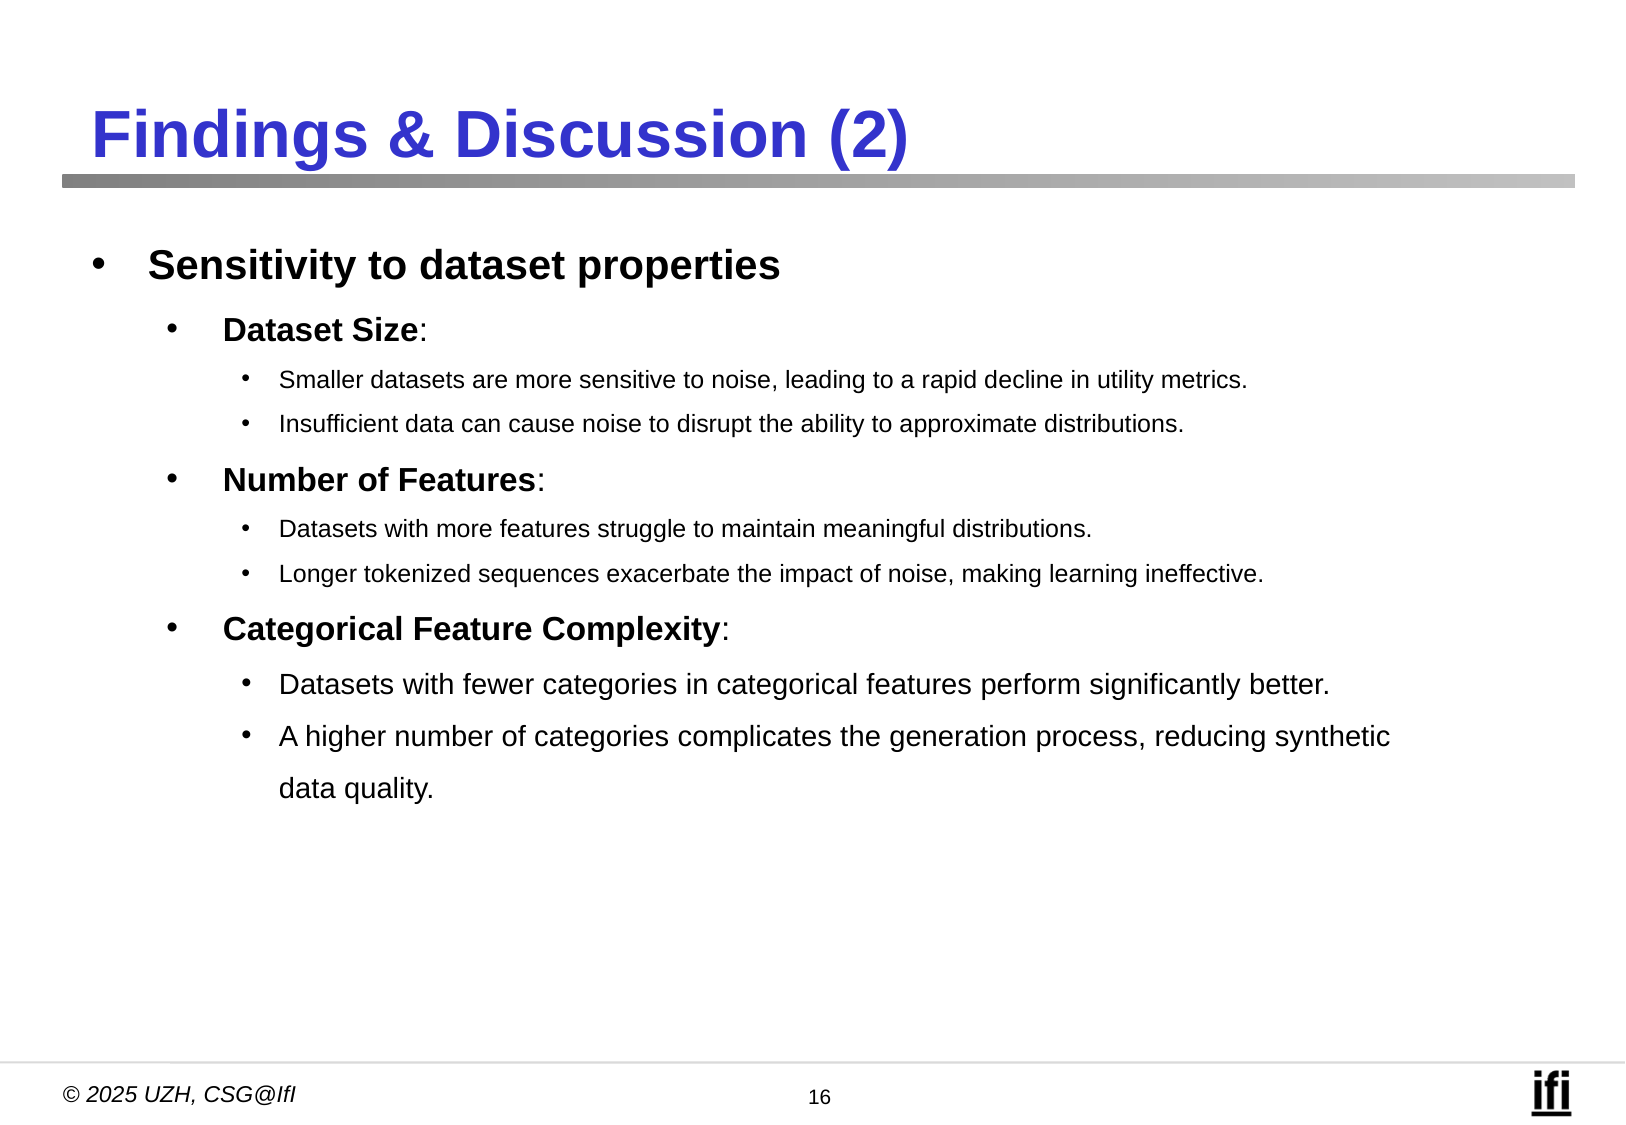

Findings & Discussion (2)

Sensitivity to dataset properties
Dataset Size:
Smaller datasets are more sensitive to noise, leading to a rapid decline in utility metrics.
Insufficient data can cause noise to disrupt the ability to approximate distributions.
Number of Features:
Datasets with more features struggle to maintain meaningful distributions.
Longer tokenized sequences exacerbate the impact of noise, making learning ineffective.
Categorical Feature Complexity:
Datasets with fewer categories in categorical features perform significantly better.
A higher number of categories complicates the generation process, reducing synthetic data quality.